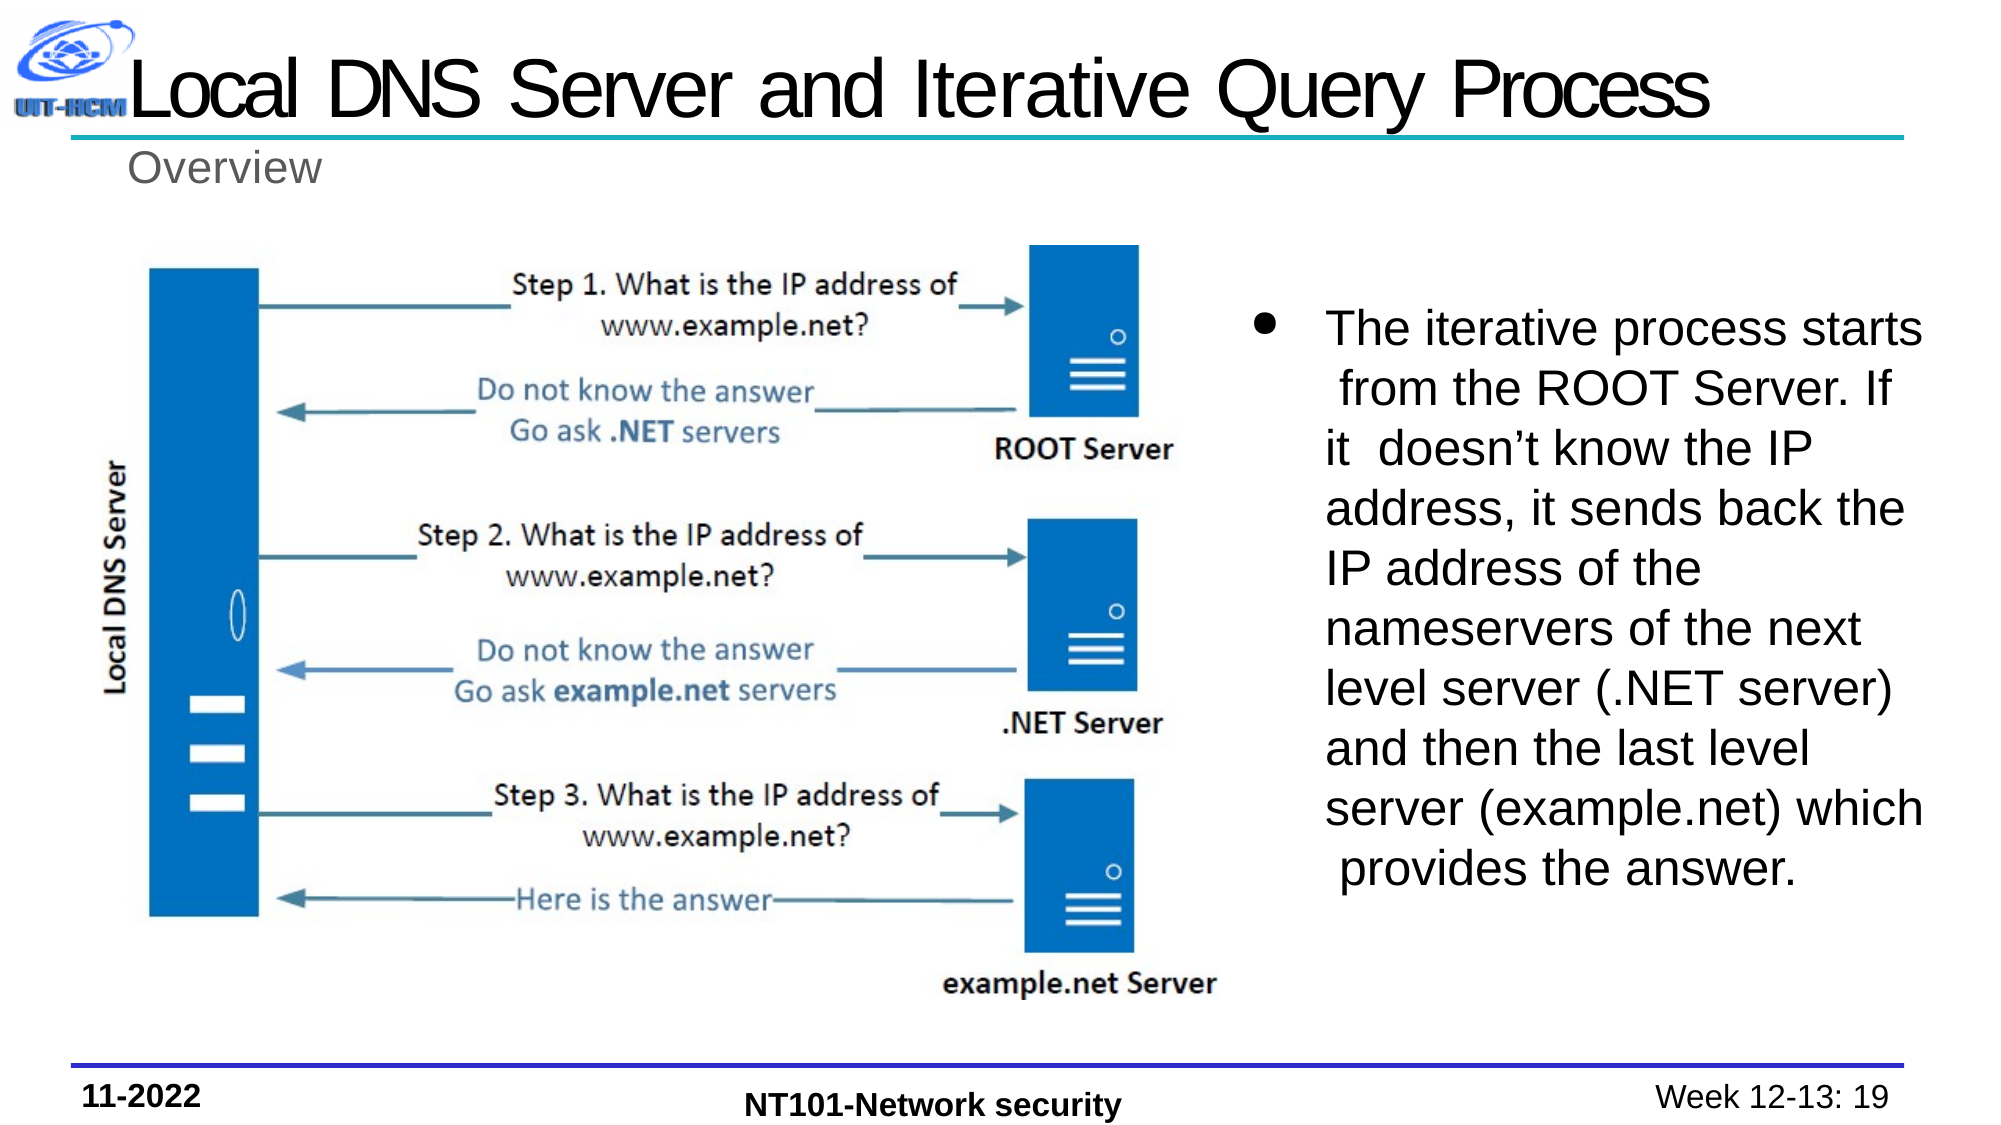

# Local DNS Server and Iterative Query Process
Overview

The iterative process starts  from the ROOT Server. If it  doesn’t know the IP  address, it sends back the  IP address of the  nameservers of the next  level server (.NET server)  and then the last level  server (example.net) which  provides the answer.